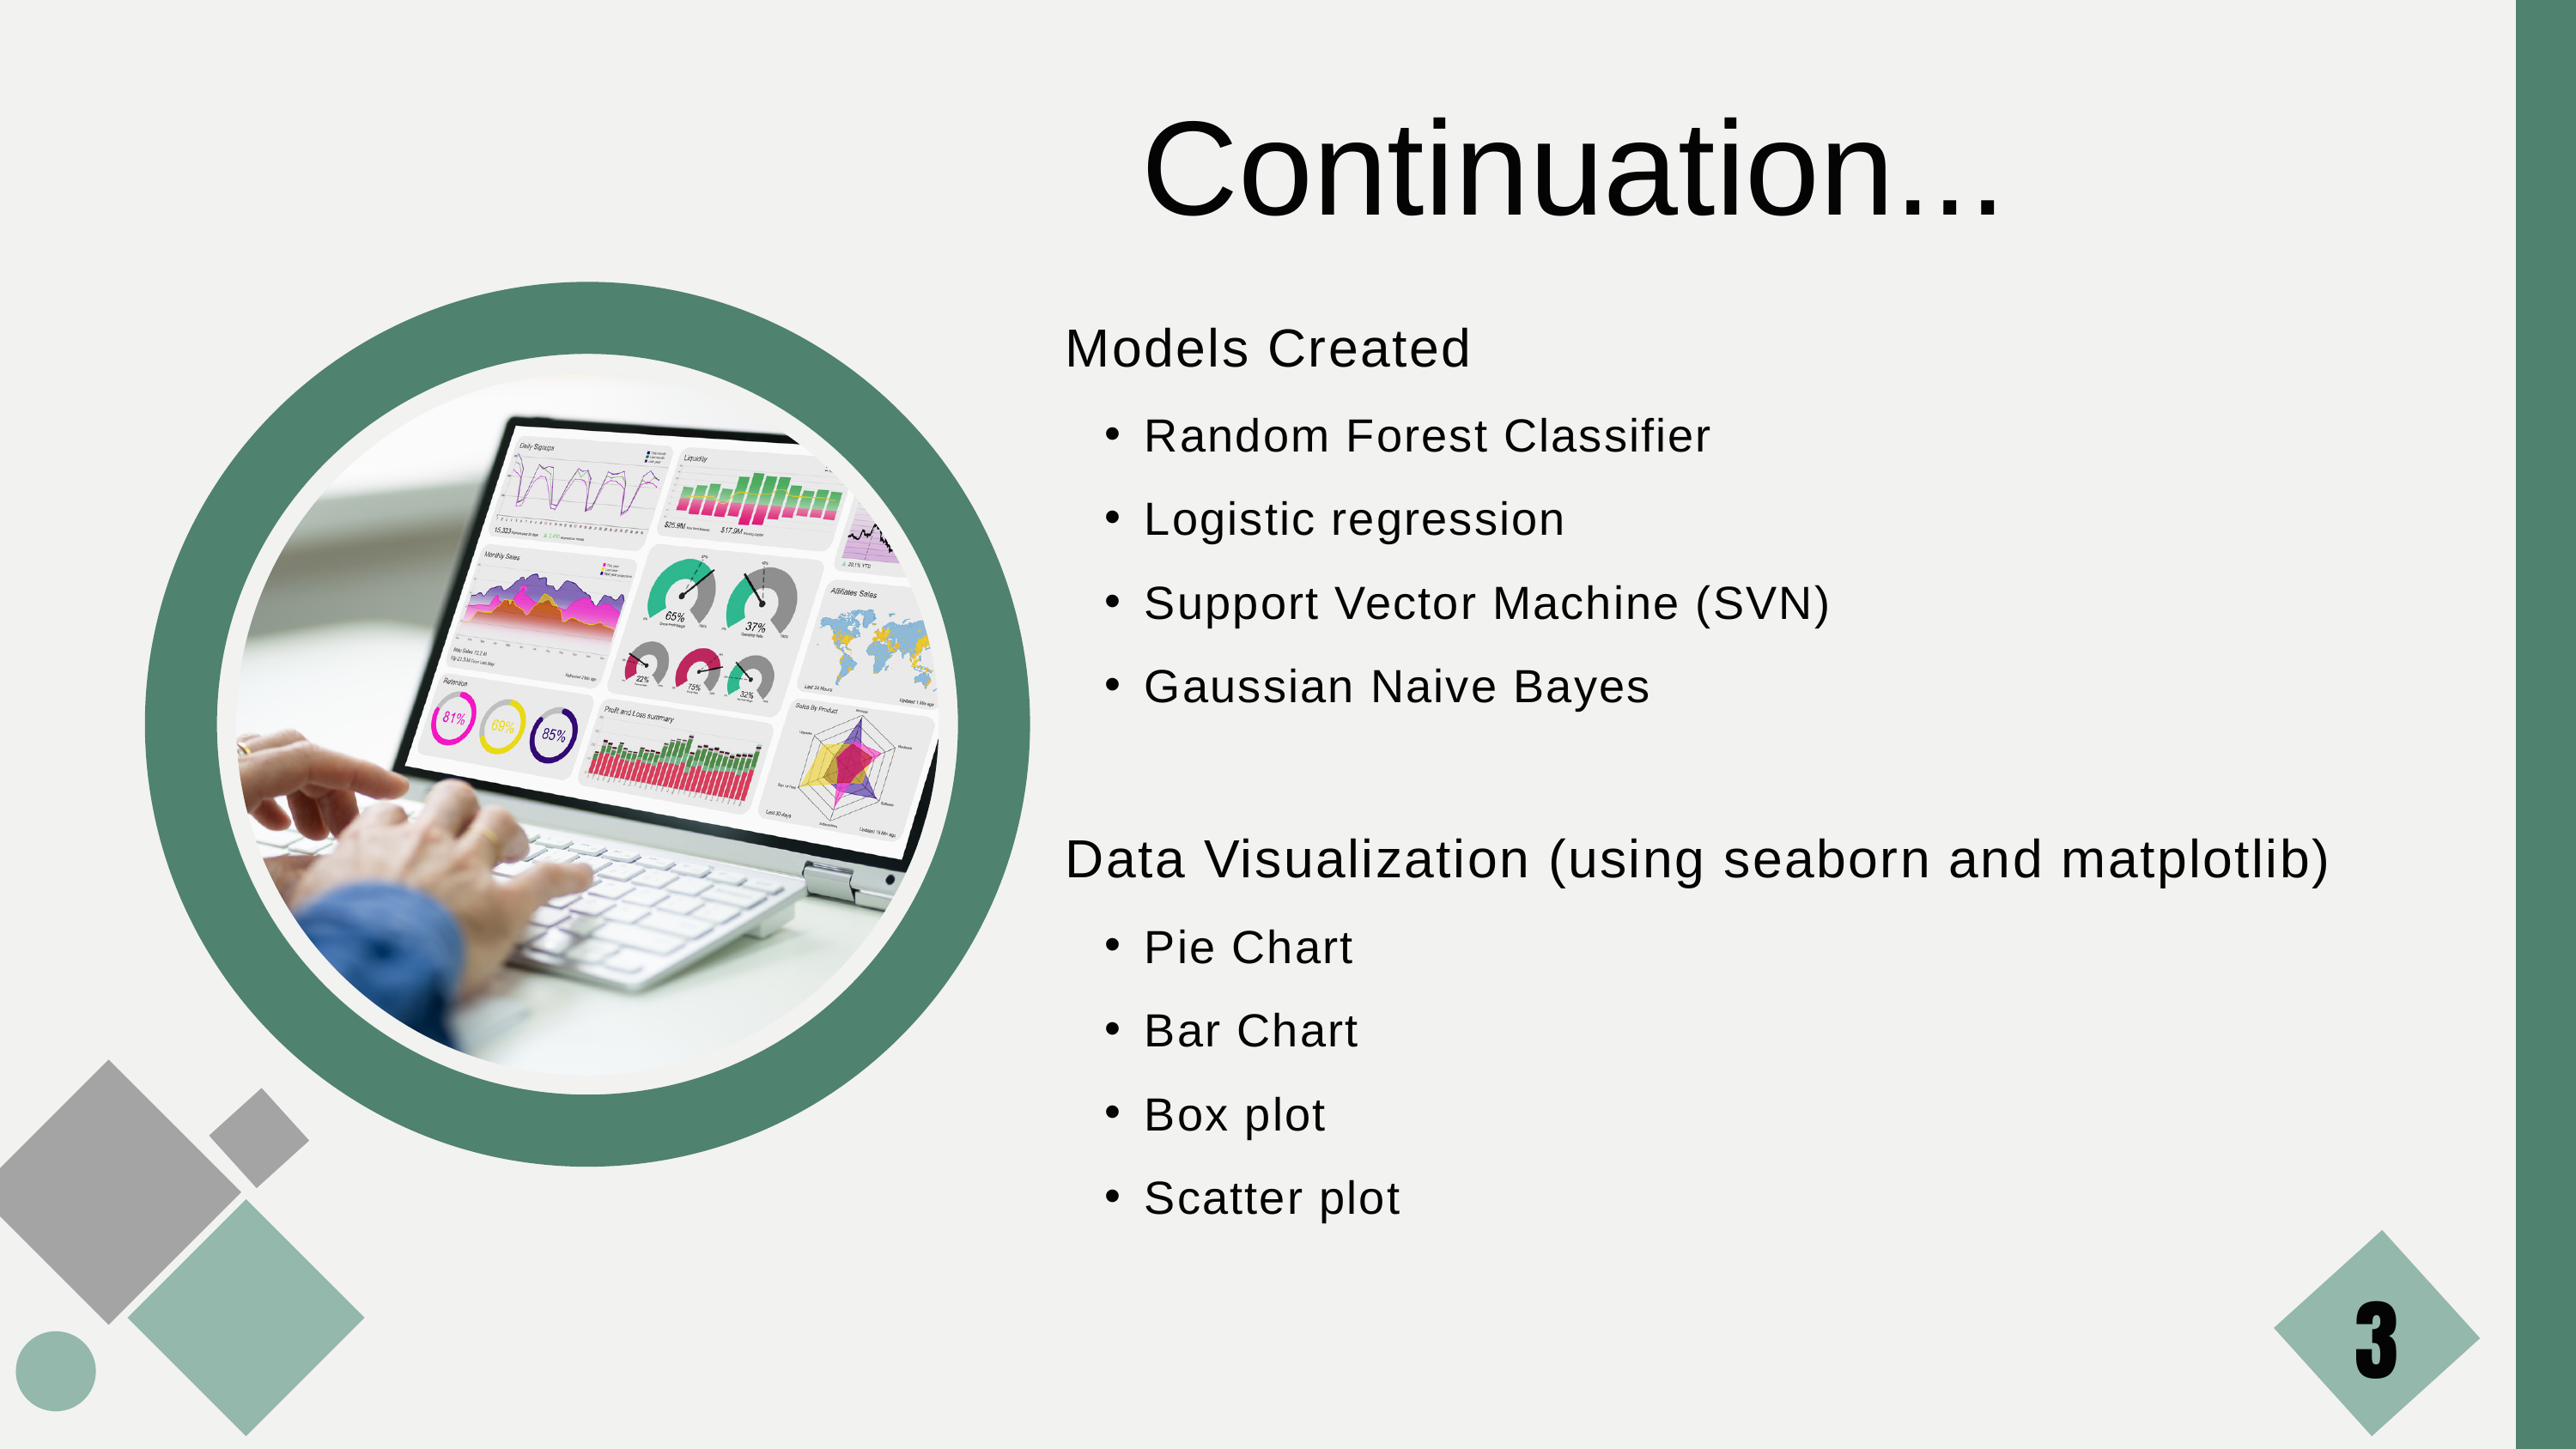

Continuation...

Models Created
Random Forest Classifier
Logistic regression
Support Vector Machine (SVN)
Gaussian Naive Bayes

Data Visualization (using seaborn and matplotlib)
Pie Chart
Bar Chart
Box plot
Scatter plot

3